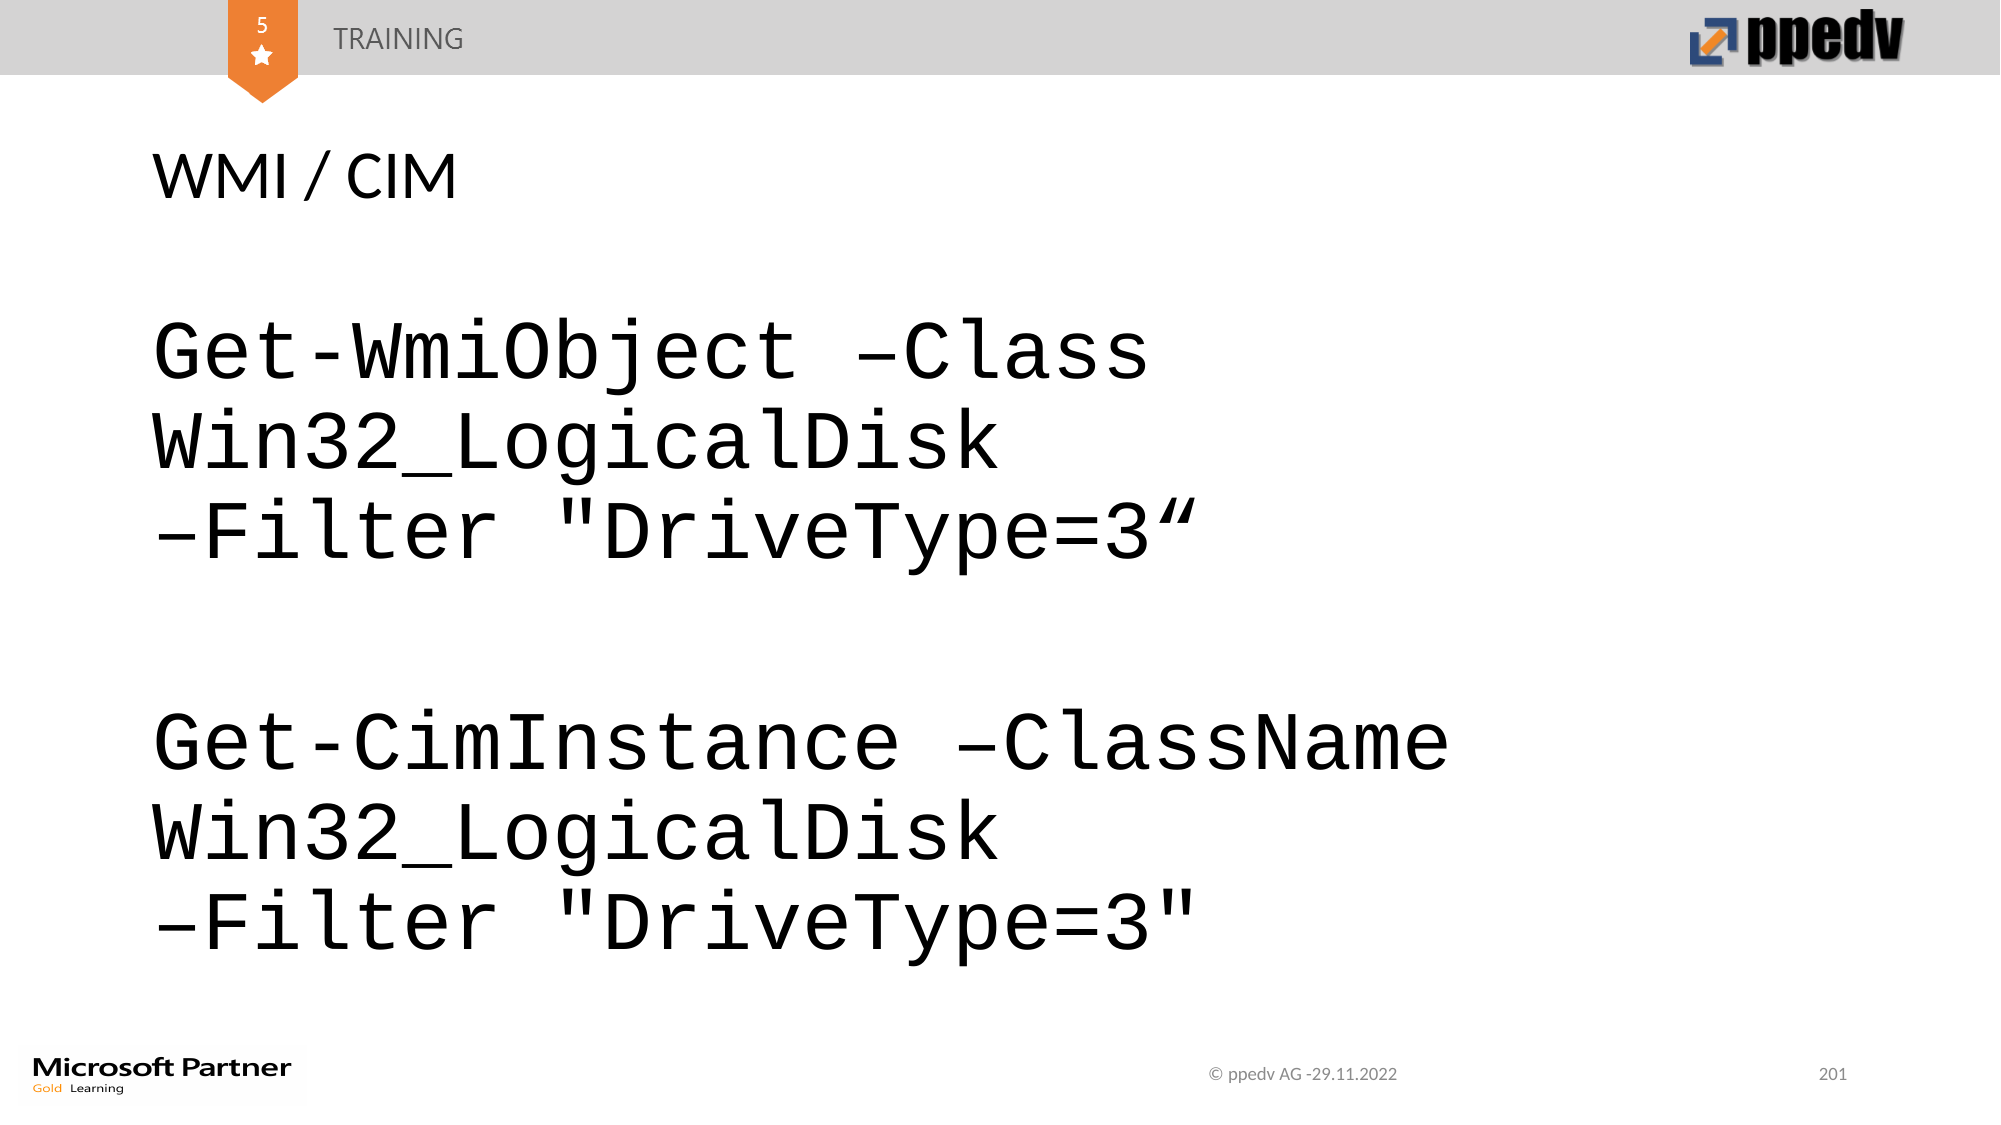

# WMI / CIM
Get-WmiObject –Class Win32_LogicalDisk
–Filter "DriveType=3“

Get-CimInstance –ClassName Win32_LogicalDisk
–Filter "DriveType=3"

© ppedv AG -29.11.2022
201